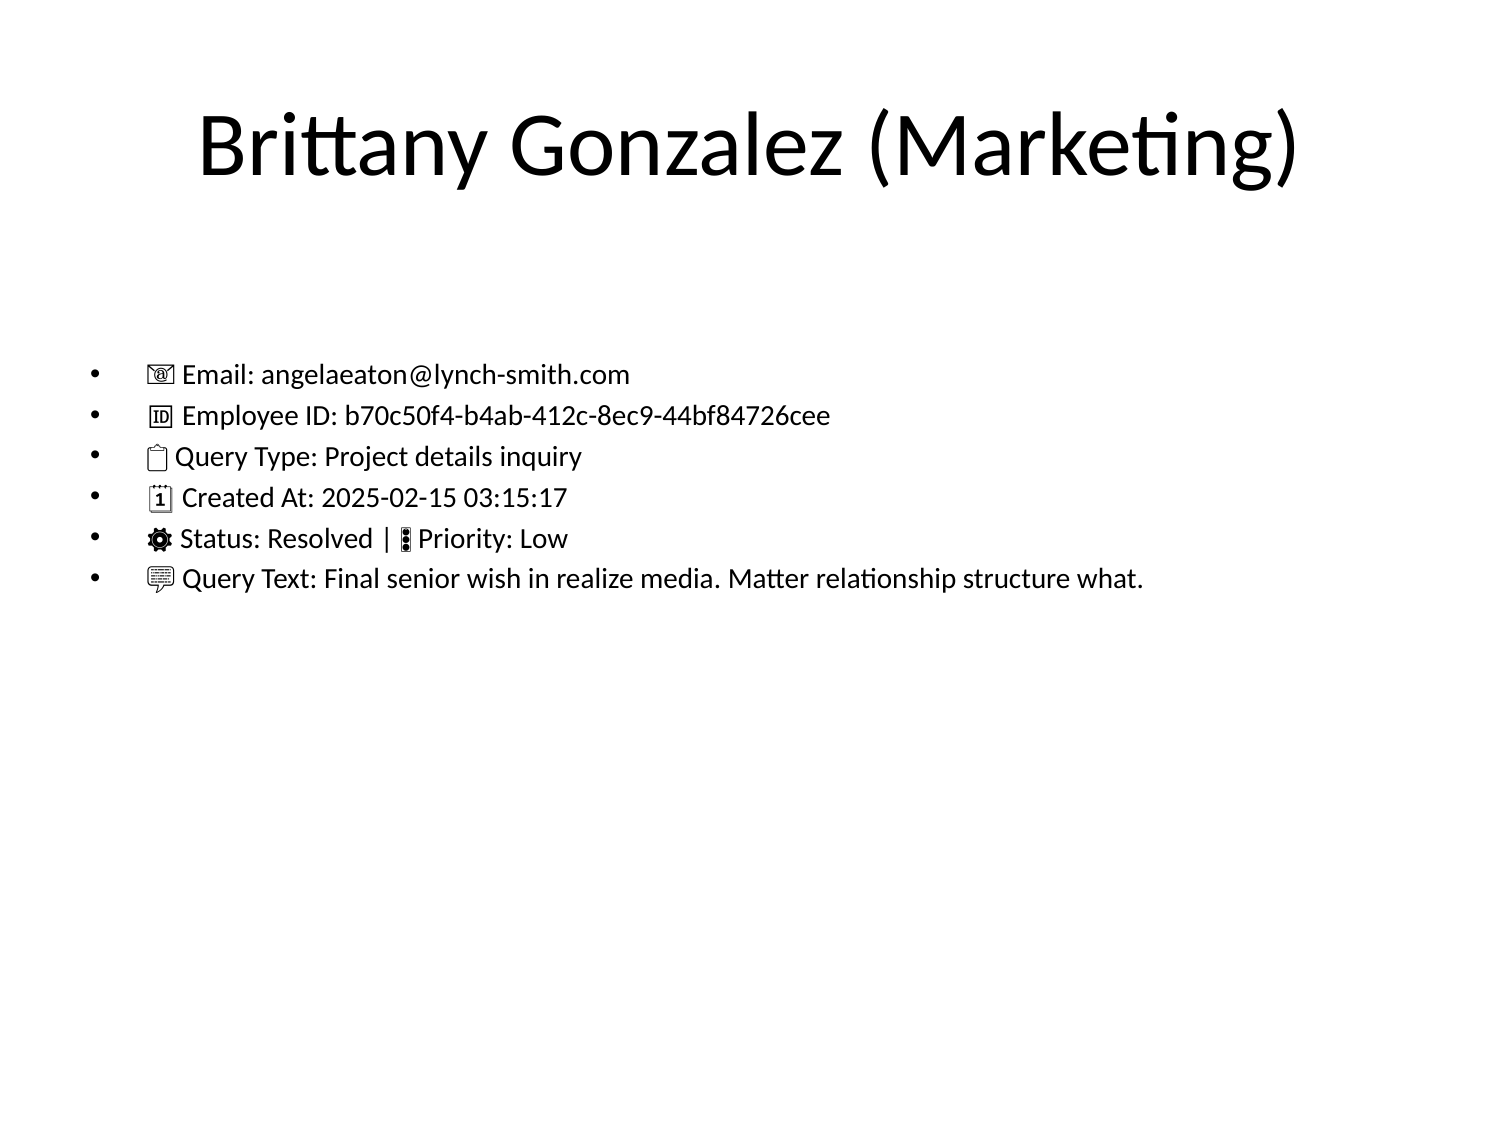

# Brittany Gonzalez (Marketing)

📧 Email: angelaeaton@lynch-smith.com
🆔 Employee ID: b70c50f4-b4ab-412c-8ec9-44bf84726cee
📋 Query Type: Project details inquiry
🗓 Created At: 2025-02-15 03:15:17
⚙ Status: Resolved | 🚦 Priority: Low
💬 Query Text: Final senior wish in realize media. Matter relationship structure what.